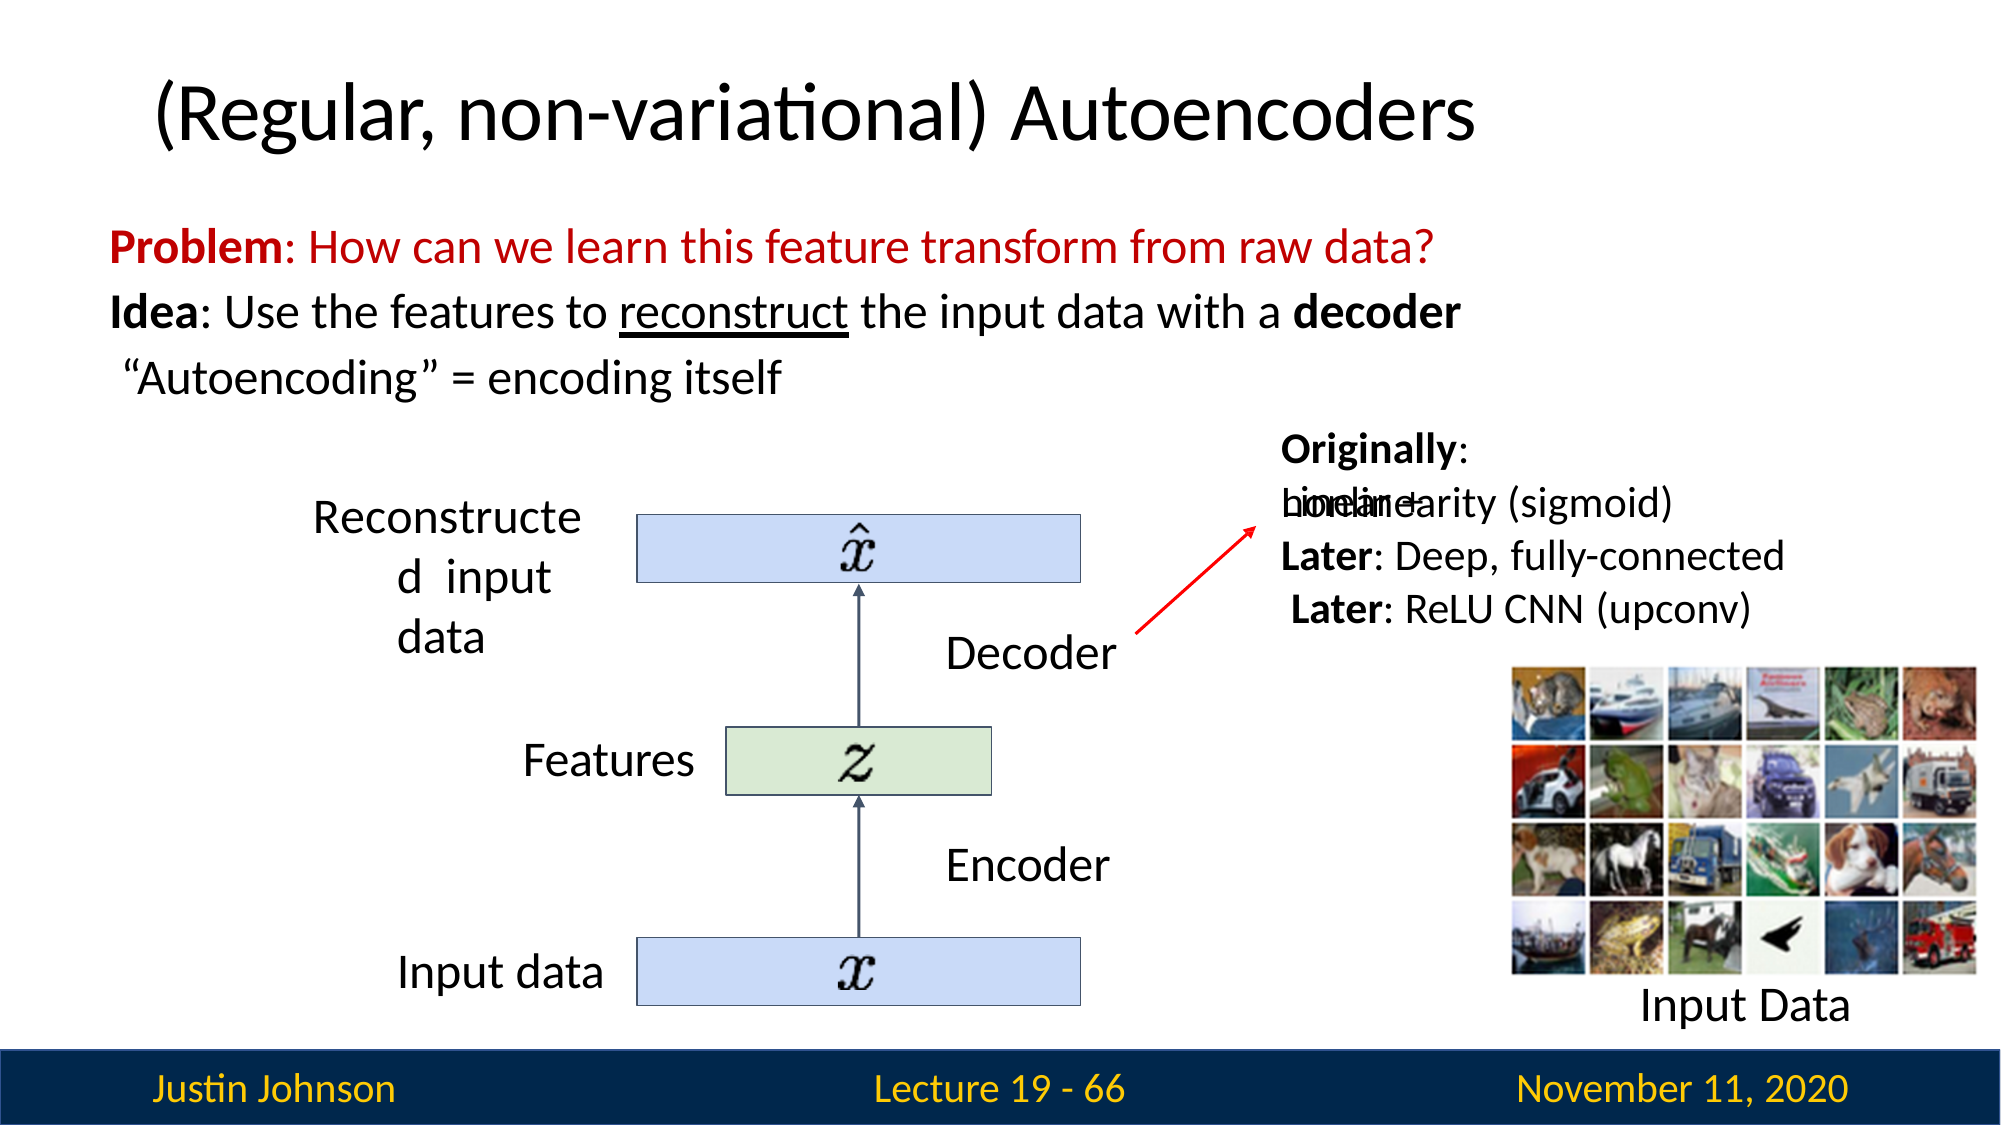

# (Regular, non-variational) Autoencoders
Problem: How can we learn this feature transform from raw data?  Idea: Use the features to reconstruct the input data with a decoder  “Autoencoding” = encoding itself
Originally: Linear +
nonlinearity (sigmoid)  Later: Deep, fully-connected  Later: ReLU CNN (upconv)
Reconstructed  input data

Decoder
Features
Encoder

Input data
Input Data
November 11, 2020
Justin Johnson
Lecture 19 - 66